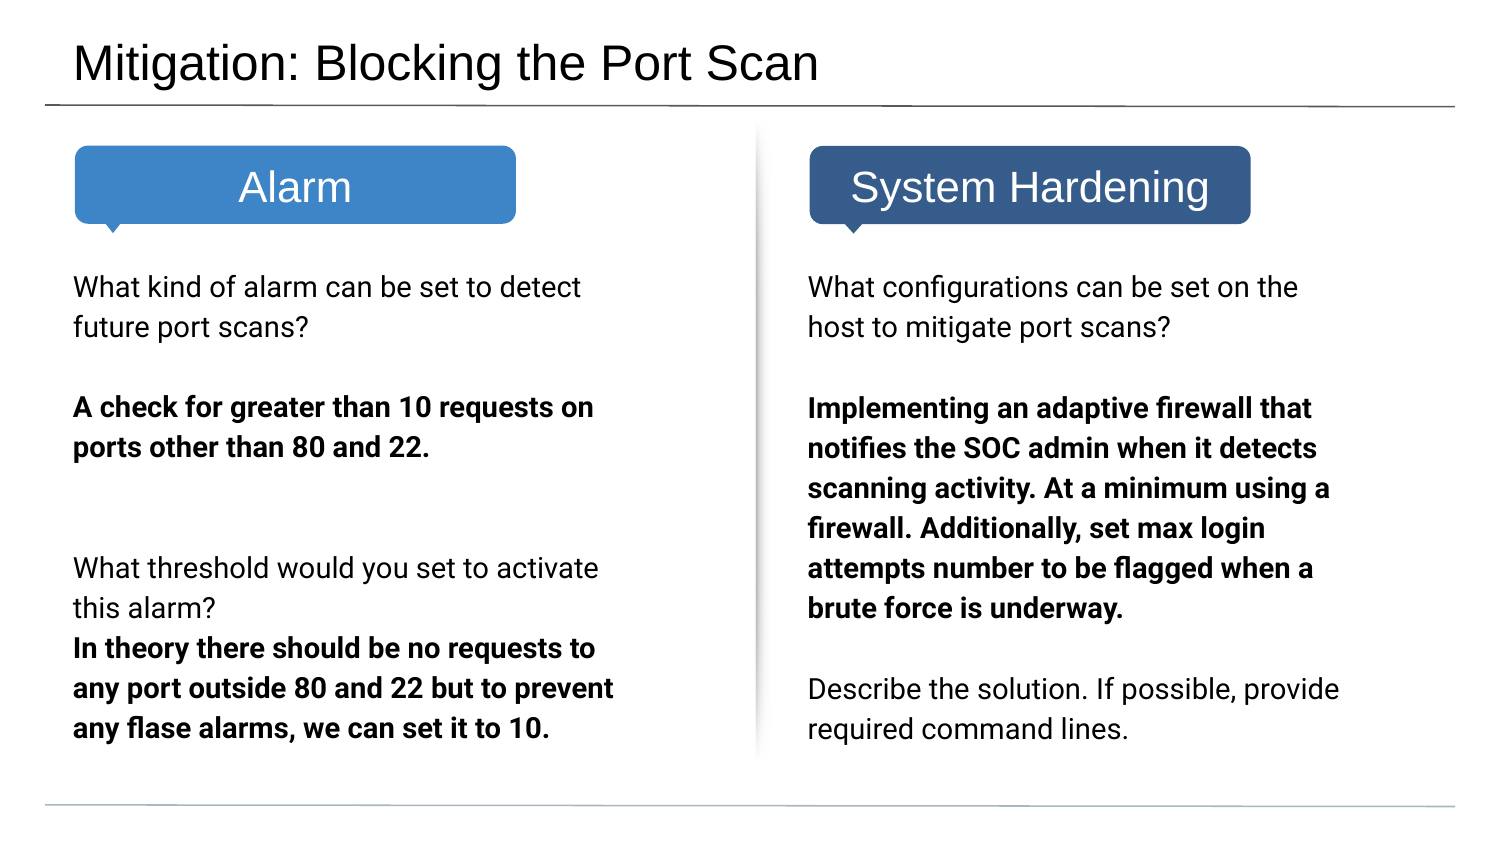

# Mitigation: Blocking the Port Scan
What kind of alarm can be set to detect future port scans?

A check for greater than 10 requests on ports other than 80 and 22.

What threshold would you set to activate this alarm?
In theory there should be no requests to any port outside 80 and 22 but to prevent any flase alarms, we can set it to 10.
What configurations can be set on the host to mitigate port scans?

Implementing an adaptive firewall that notifies the SOC admin when it detects scanning activity. At a minimum using a firewall. Additionally, set max login attempts number to be flagged when a brute force is underway.

Describe the solution. If possible, provide required command lines.